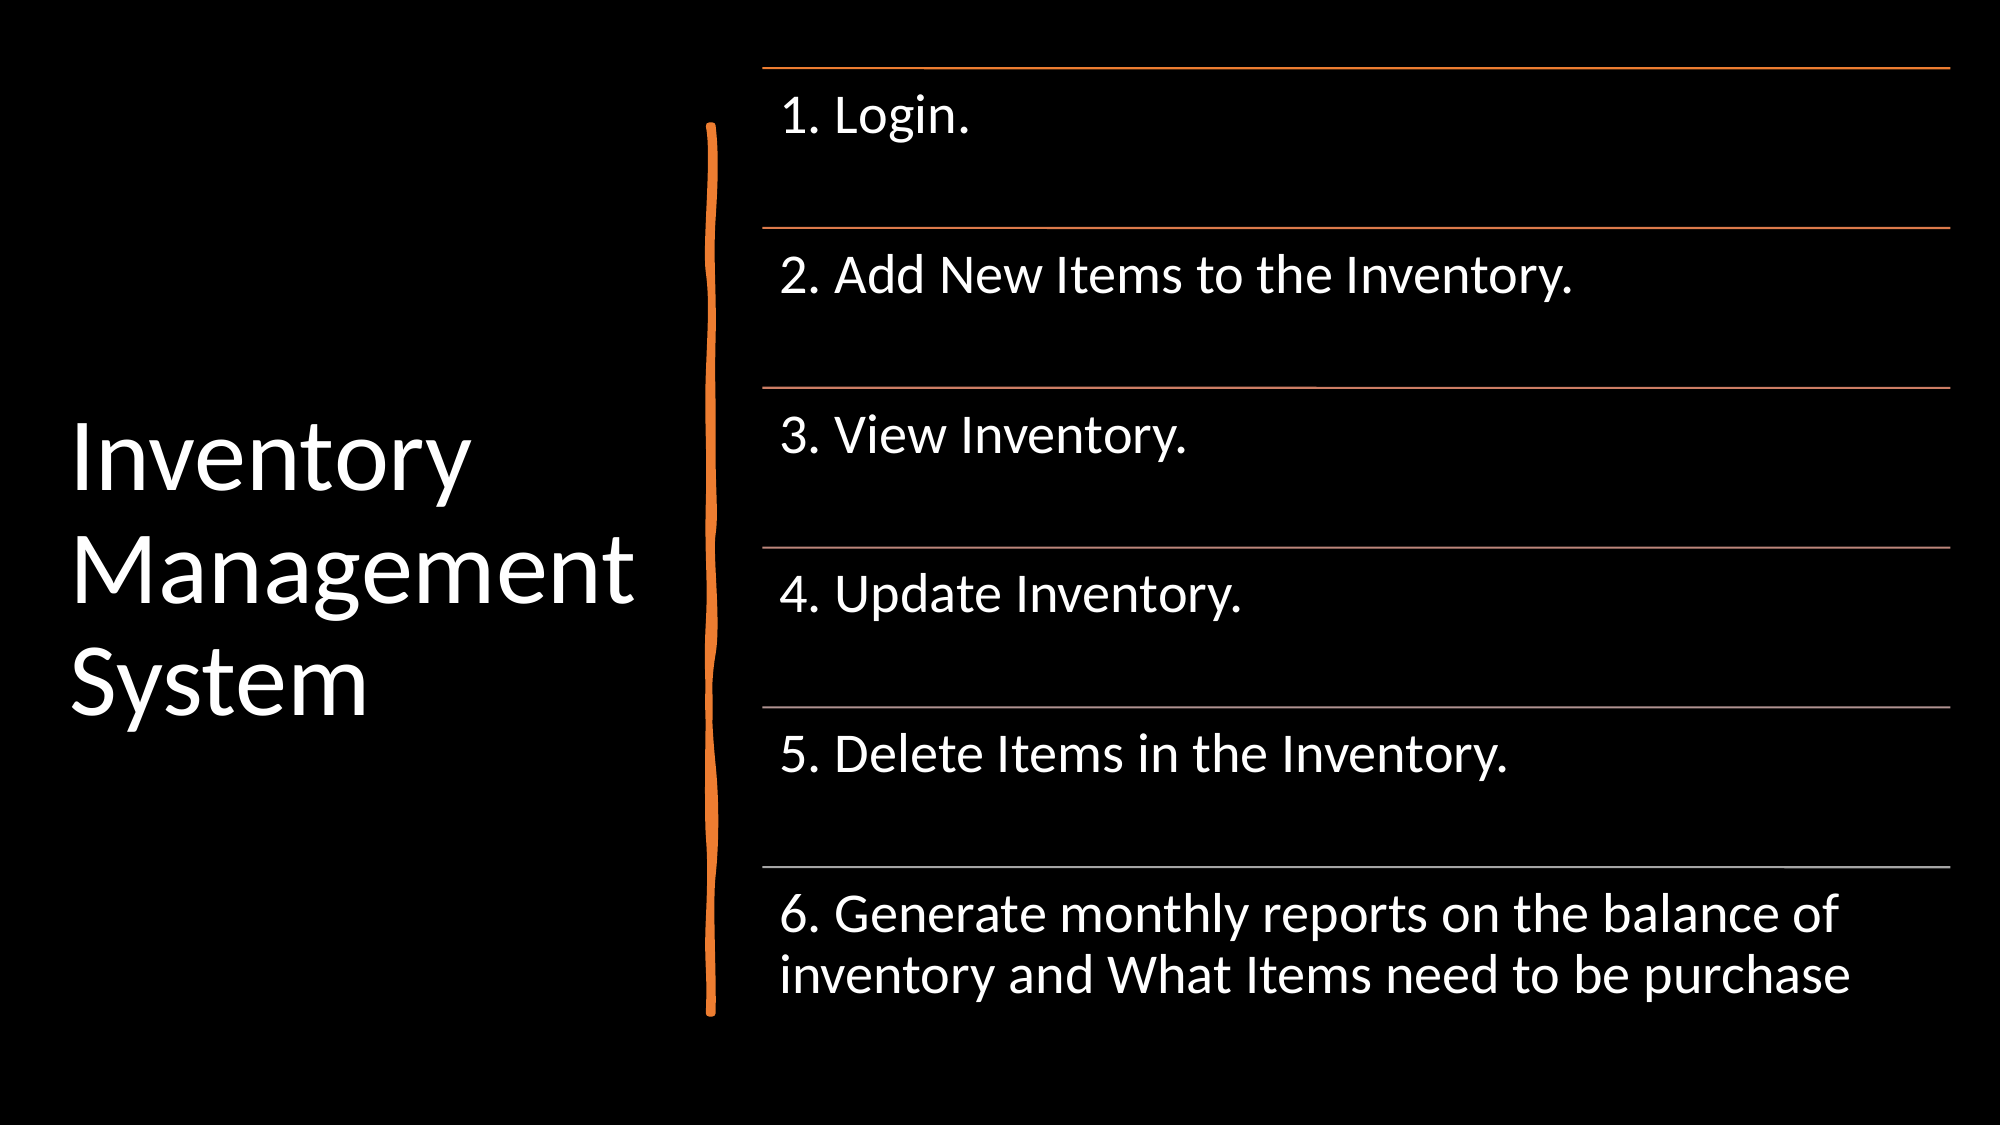

1. Login.
2. Add New Items to the Inventory.
3. View Inventory.
4. Update Inventory.
5. Delete Items in the Inventory.
6. Generate monthly reports on the balance of inventory and What Items need to be purchase
# Inventory Management System